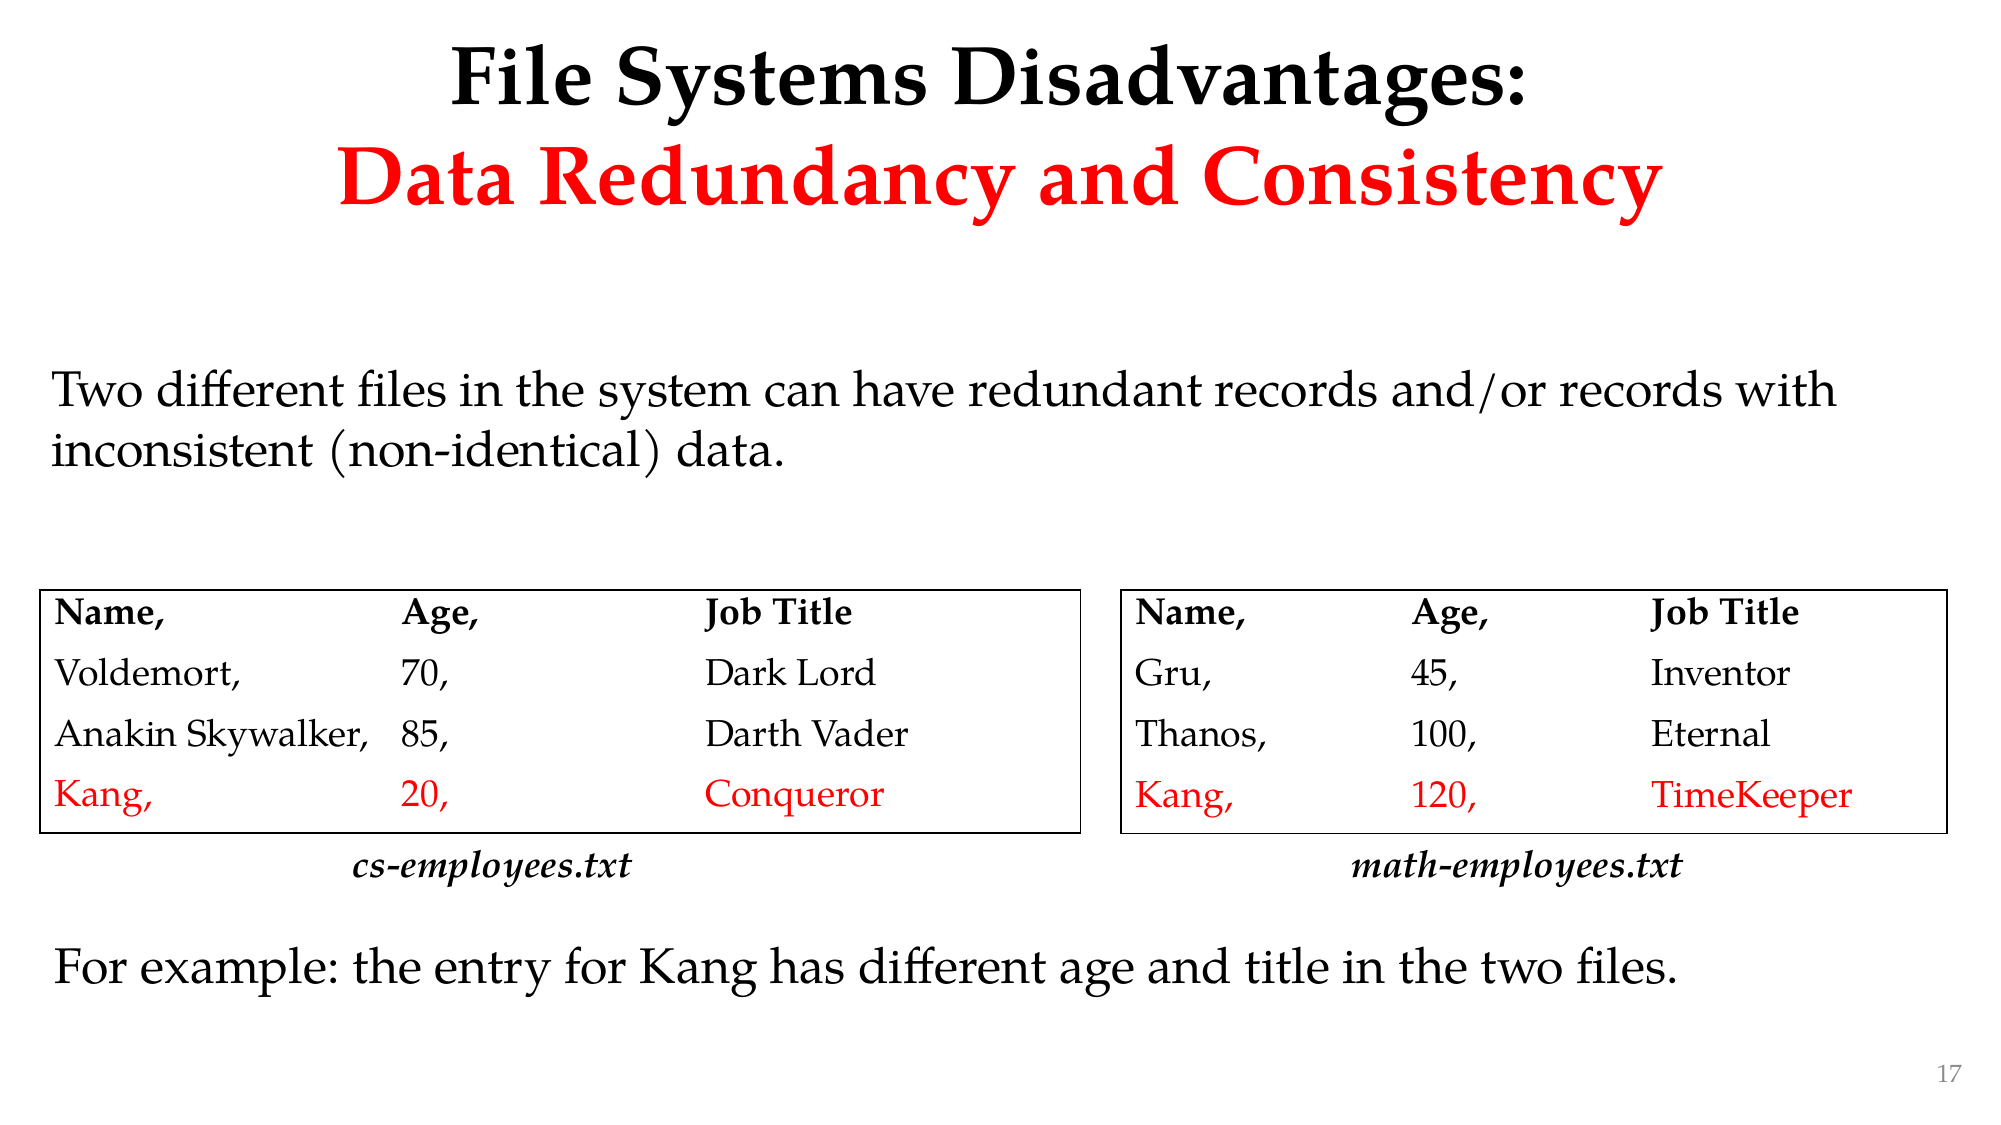

# File Systems Disadvantages: Data Redundancy and Consistency
Two different files in the system can have redundant records and/or records with inconsistent (non-identical) data.
| Name, | Age, | Job Title |
| --- | --- | --- |
| Voldemort, | 70, | Dark Lord |
| Anakin Skywalker, | 85, | Darth Vader |
| Kang, | 20, | Conqueror |
| Name, | Age, | Job Title |
| --- | --- | --- |
| Gru, | 45, | Inventor |
| Thanos, | 100, | Eternal |
| Kang, | 120, | TimeKeeper |
cs-employees.txt
math-employees.txt
For example: the entry for Kang has different age and title in the two files.

17